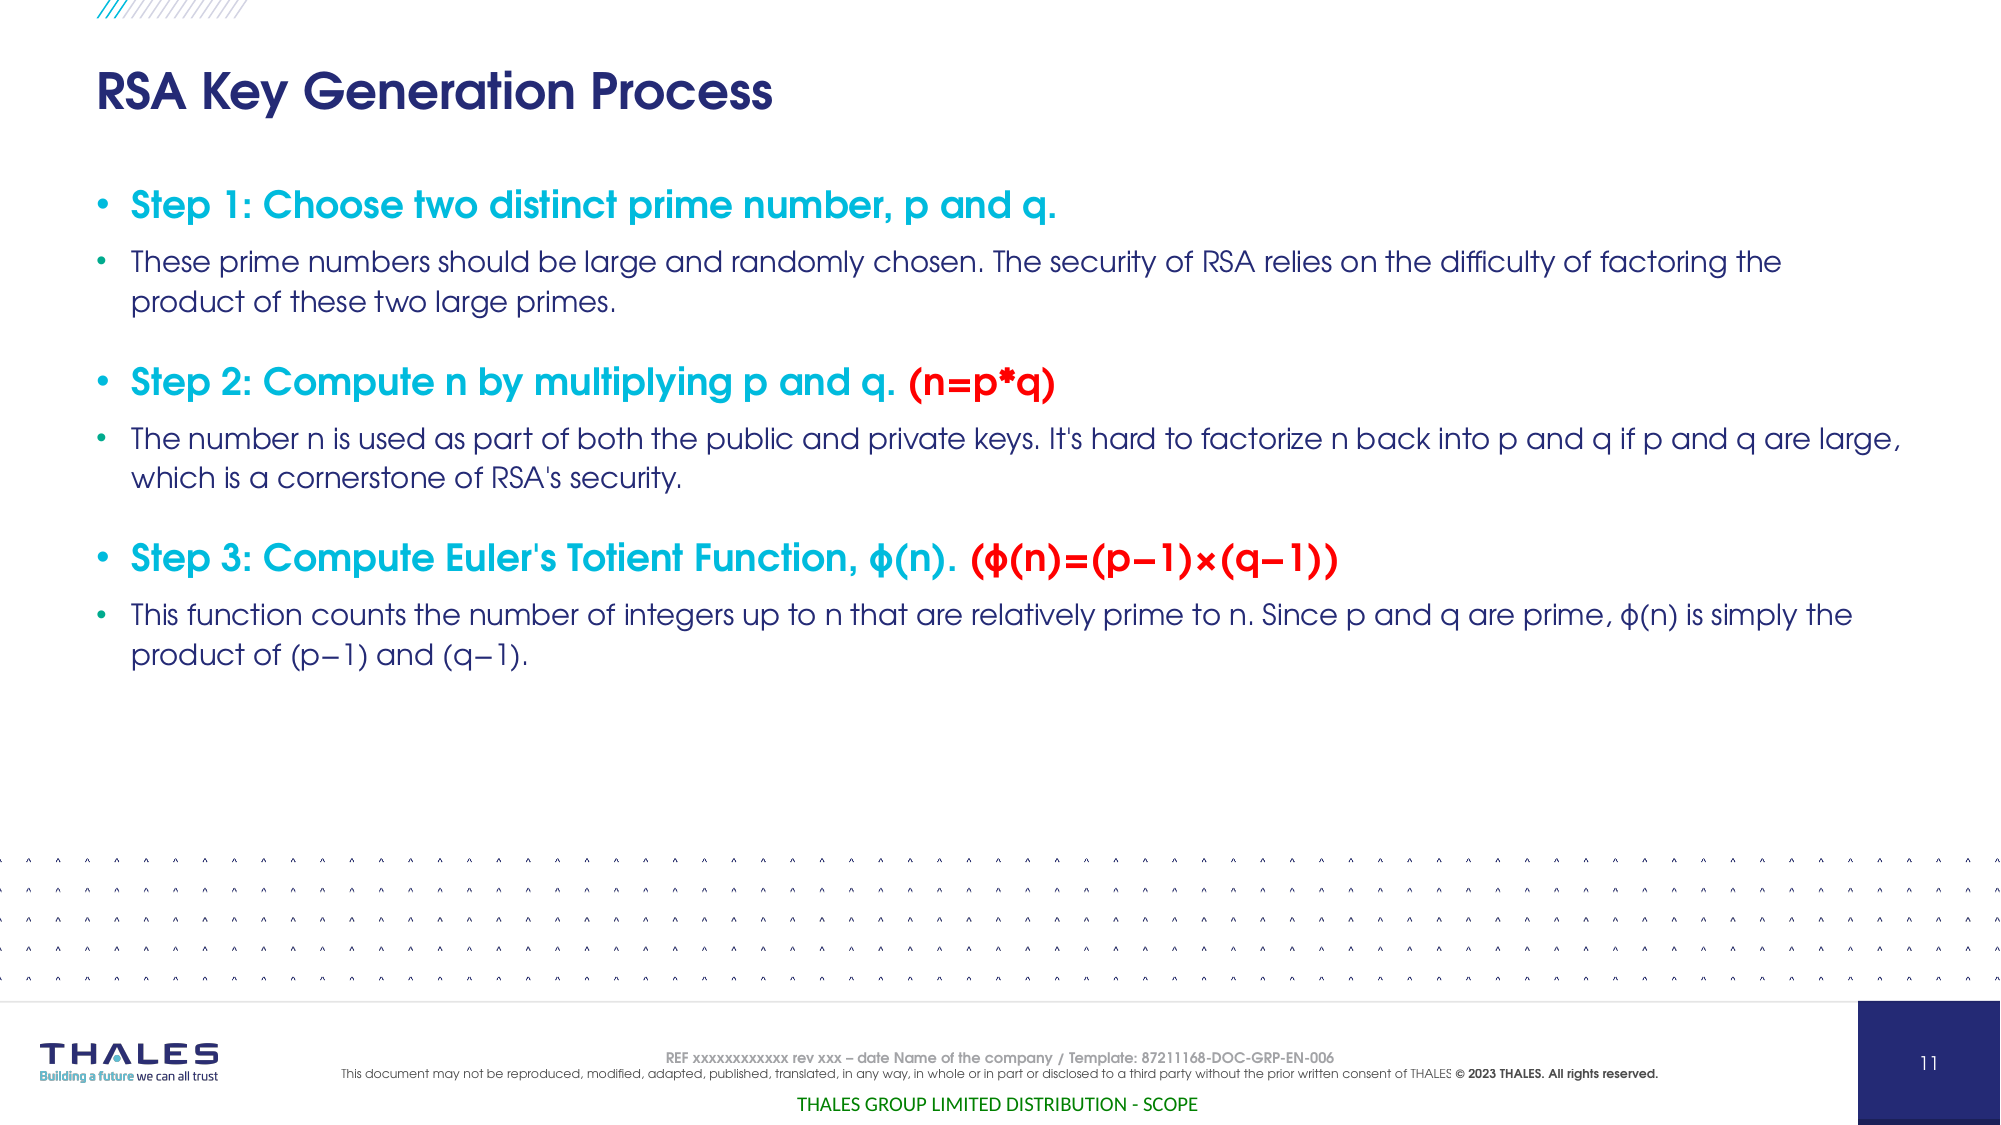

# RSA Key Generation Process
Step 1: Choose two distinct prime number, p and q.
These prime numbers should be large and randomly chosen. The security of RSA relies on the difficulty of factoring the product of these two large primes.
Step 2: Compute n by multiplying p and q. (n=p*q)
The number n is used as part of both the public and private keys. It's hard to factorize n back into p and q if p and q are large, which is a cornerstone of RSA's security.
Step 3: Compute Euler's Totient Function, ϕ(n). (ϕ(n)=(p−1)×(q−1))
This function counts the number of integers up to n that are relatively prime to n. Since p and q are prime, ϕ(n) is simply the product of (p−1) and (q−1).